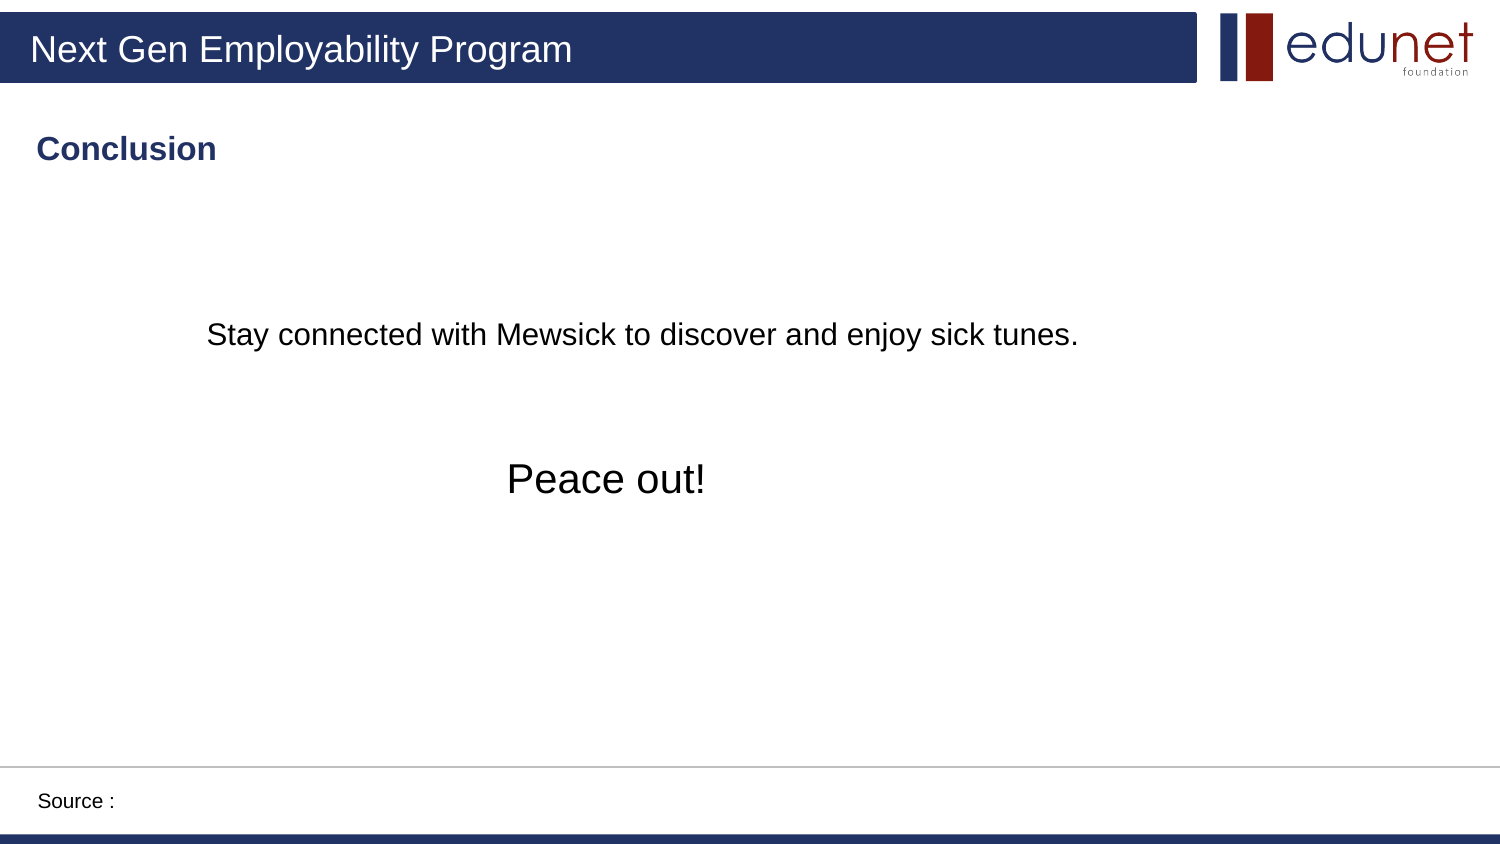

# Conclusion
Stay connected with Mewsick to discover and enjoy sick tunes.

Peace out!
Source :